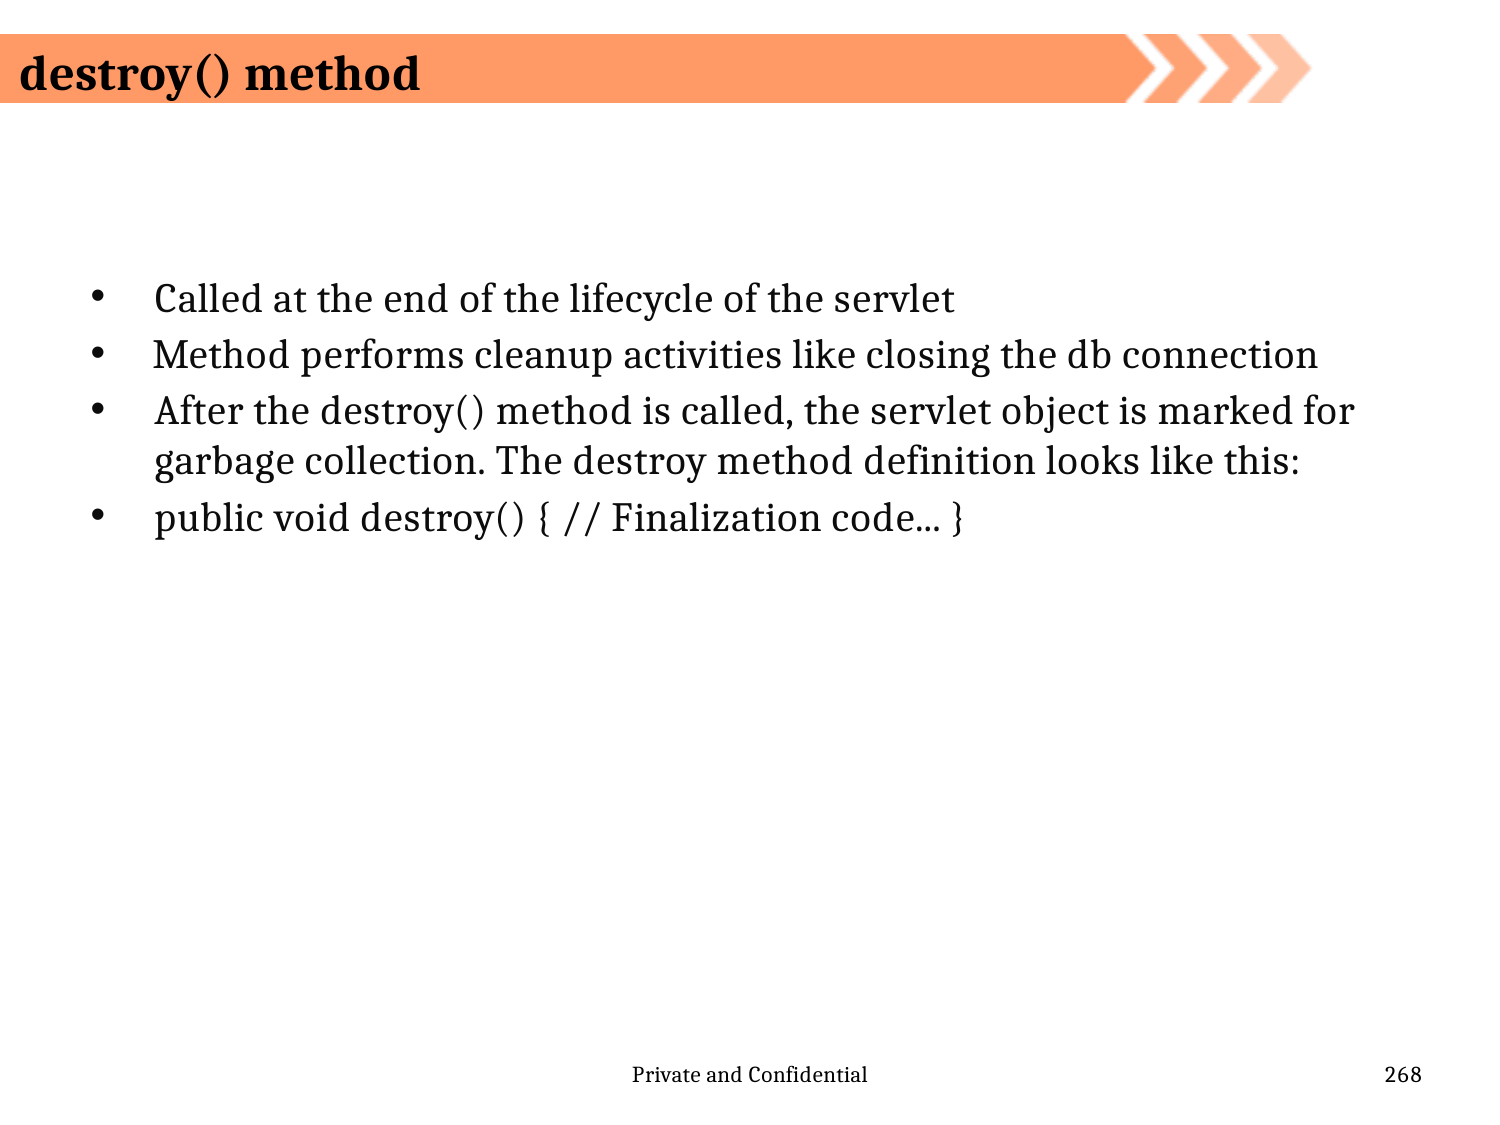

# destroy() method
Called at the end of the lifecycle of the servlet
Method performs cleanup activities like closing the db connection
After the destroy() method is called, the servlet object is marked for garbage collection. The destroy method definition looks like this:
public void destroy() { // Finalization code... }